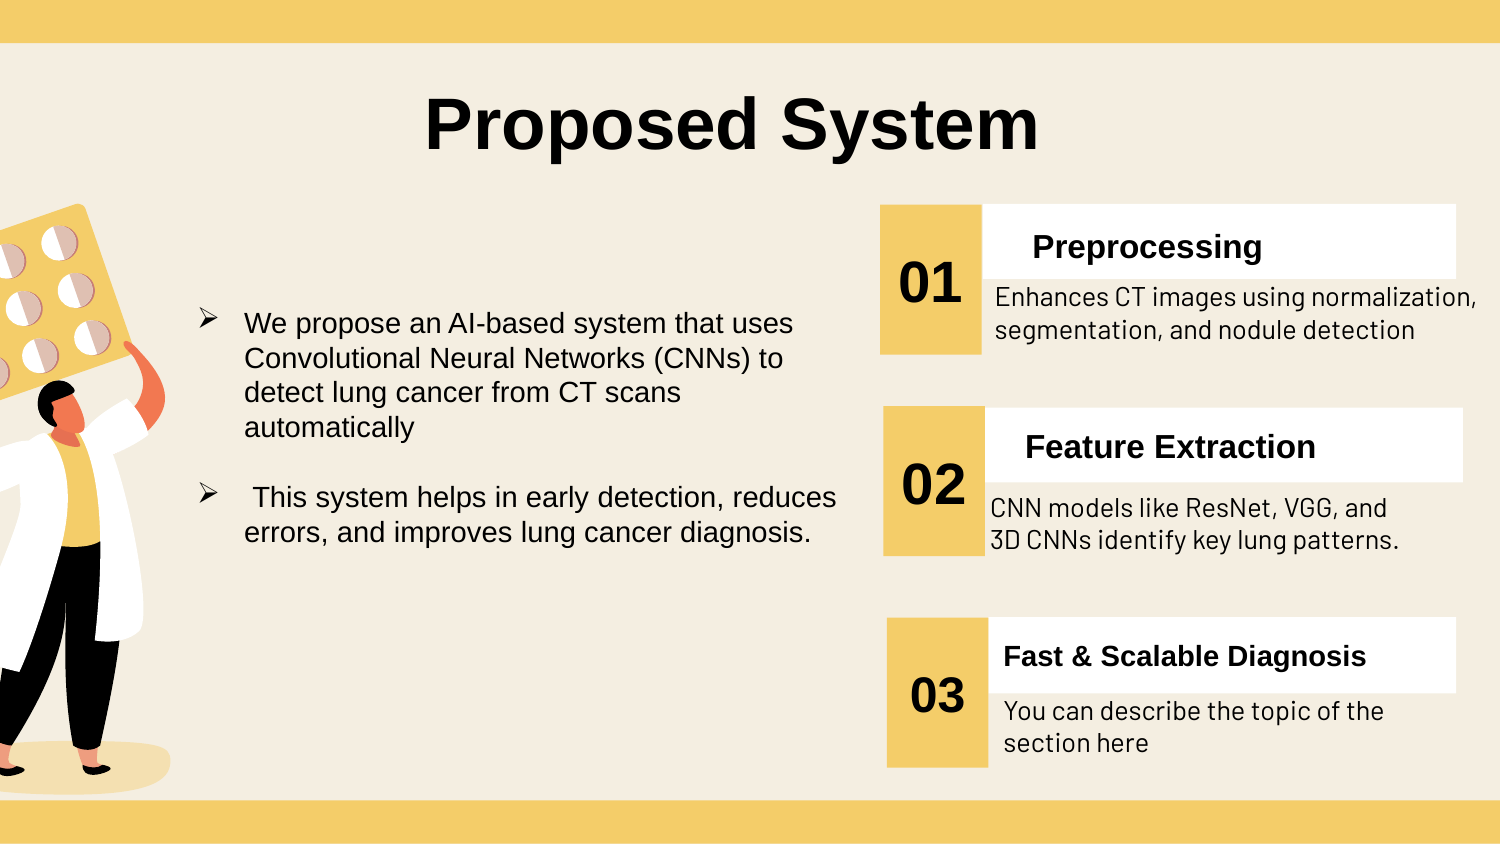

# Proposed System

   Preprocessing
01
Enhances CT images using normalization, segmentation, and nodule detection
We propose an AI-based system that uses Convolutional Neural Networks (CNNs) to detect lung cancer from CT scans automatically

 This system helps in early detection, reduces errors, and improves lung cancer diagnosis.
02
Feature Extraction
CNN models like ResNet, VGG, and 3D CNNs identify key lung patterns.
Fast & Scalable Diagnosis
03
You can describe the topic of the section here